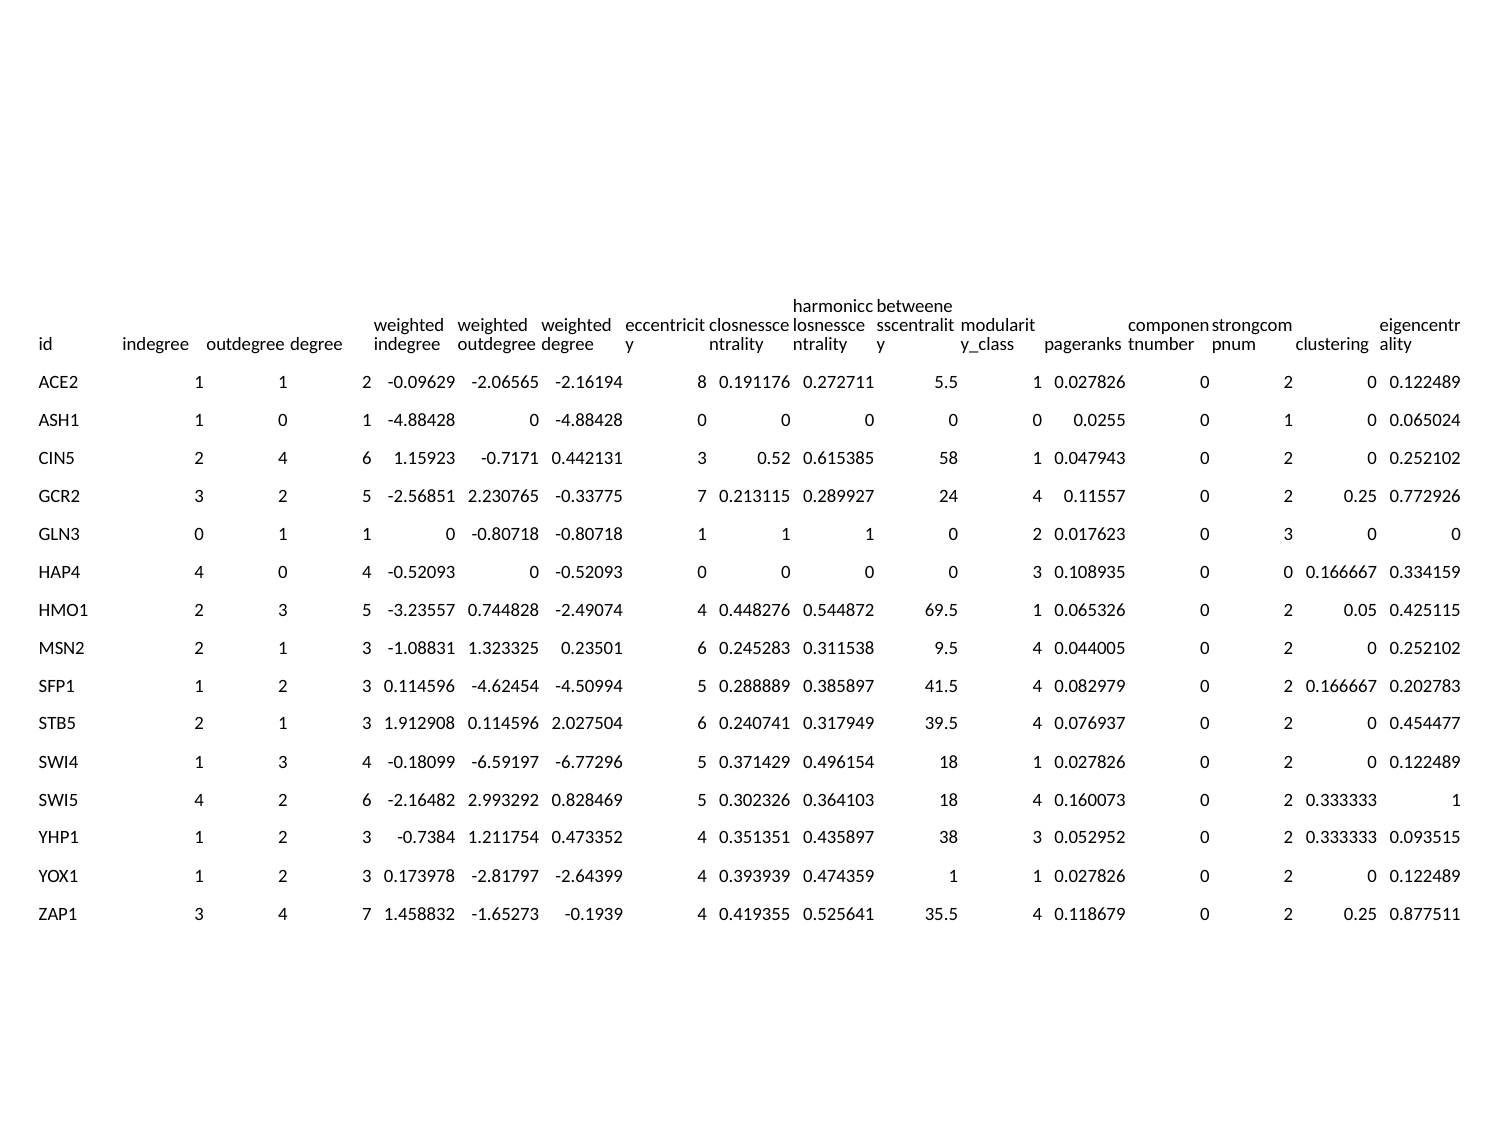

#
| id | indegree | outdegree | degree | weighted indegree | weighted outdegree | weighted degree | eccentricity | closnesscentrality | harmonicclosnesscentrality | betweenesscentrality | modularity\_class | pageranks | componentnumber | strongcompnum | clustering | eigencentrality |
| --- | --- | --- | --- | --- | --- | --- | --- | --- | --- | --- | --- | --- | --- | --- | --- | --- |
| ACE2 | 1 | 1 | 2 | -0.09629 | -2.06565 | -2.16194 | 8 | 0.191176 | 0.272711 | 5.5 | 1 | 0.027826 | 0 | 2 | 0 | 0.122489 |
| ASH1 | 1 | 0 | 1 | -4.88428 | 0 | -4.88428 | 0 | 0 | 0 | 0 | 0 | 0.0255 | 0 | 1 | 0 | 0.065024 |
| CIN5 | 2 | 4 | 6 | 1.15923 | -0.7171 | 0.442131 | 3 | 0.52 | 0.615385 | 58 | 1 | 0.047943 | 0 | 2 | 0 | 0.252102 |
| GCR2 | 3 | 2 | 5 | -2.56851 | 2.230765 | -0.33775 | 7 | 0.213115 | 0.289927 | 24 | 4 | 0.11557 | 0 | 2 | 0.25 | 0.772926 |
| GLN3 | 0 | 1 | 1 | 0 | -0.80718 | -0.80718 | 1 | 1 | 1 | 0 | 2 | 0.017623 | 0 | 3 | 0 | 0 |
| HAP4 | 4 | 0 | 4 | -0.52093 | 0 | -0.52093 | 0 | 0 | 0 | 0 | 3 | 0.108935 | 0 | 0 | 0.166667 | 0.334159 |
| HMO1 | 2 | 3 | 5 | -3.23557 | 0.744828 | -2.49074 | 4 | 0.448276 | 0.544872 | 69.5 | 1 | 0.065326 | 0 | 2 | 0.05 | 0.425115 |
| MSN2 | 2 | 1 | 3 | -1.08831 | 1.323325 | 0.23501 | 6 | 0.245283 | 0.311538 | 9.5 | 4 | 0.044005 | 0 | 2 | 0 | 0.252102 |
| SFP1 | 1 | 2 | 3 | 0.114596 | -4.62454 | -4.50994 | 5 | 0.288889 | 0.385897 | 41.5 | 4 | 0.082979 | 0 | 2 | 0.166667 | 0.202783 |
| STB5 | 2 | 1 | 3 | 1.912908 | 0.114596 | 2.027504 | 6 | 0.240741 | 0.317949 | 39.5 | 4 | 0.076937 | 0 | 2 | 0 | 0.454477 |
| SWI4 | 1 | 3 | 4 | -0.18099 | -6.59197 | -6.77296 | 5 | 0.371429 | 0.496154 | 18 | 1 | 0.027826 | 0 | 2 | 0 | 0.122489 |
| SWI5 | 4 | 2 | 6 | -2.16482 | 2.993292 | 0.828469 | 5 | 0.302326 | 0.364103 | 18 | 4 | 0.160073 | 0 | 2 | 0.333333 | 1 |
| YHP1 | 1 | 2 | 3 | -0.7384 | 1.211754 | 0.473352 | 4 | 0.351351 | 0.435897 | 38 | 3 | 0.052952 | 0 | 2 | 0.333333 | 0.093515 |
| YOX1 | 1 | 2 | 3 | 0.173978 | -2.81797 | -2.64399 | 4 | 0.393939 | 0.474359 | 1 | 1 | 0.027826 | 0 | 2 | 0 | 0.122489 |
| ZAP1 | 3 | 4 | 7 | 1.458832 | -1.65273 | -0.1939 | 4 | 0.419355 | 0.525641 | 35.5 | 4 | 0.118679 | 0 | 2 | 0.25 | 0.877511 |